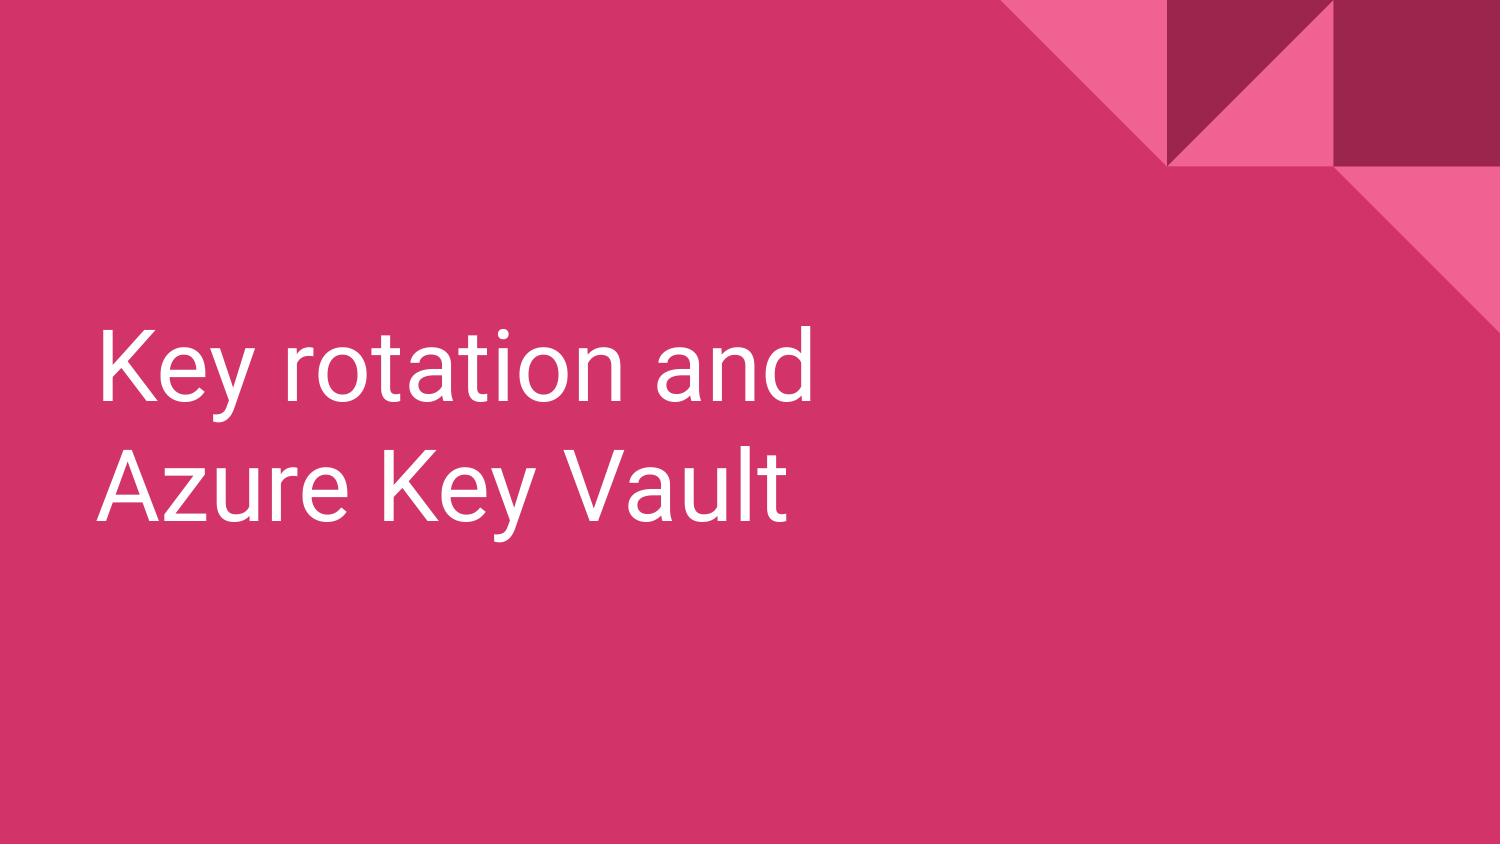

# Key rotation and Azure Key Vault